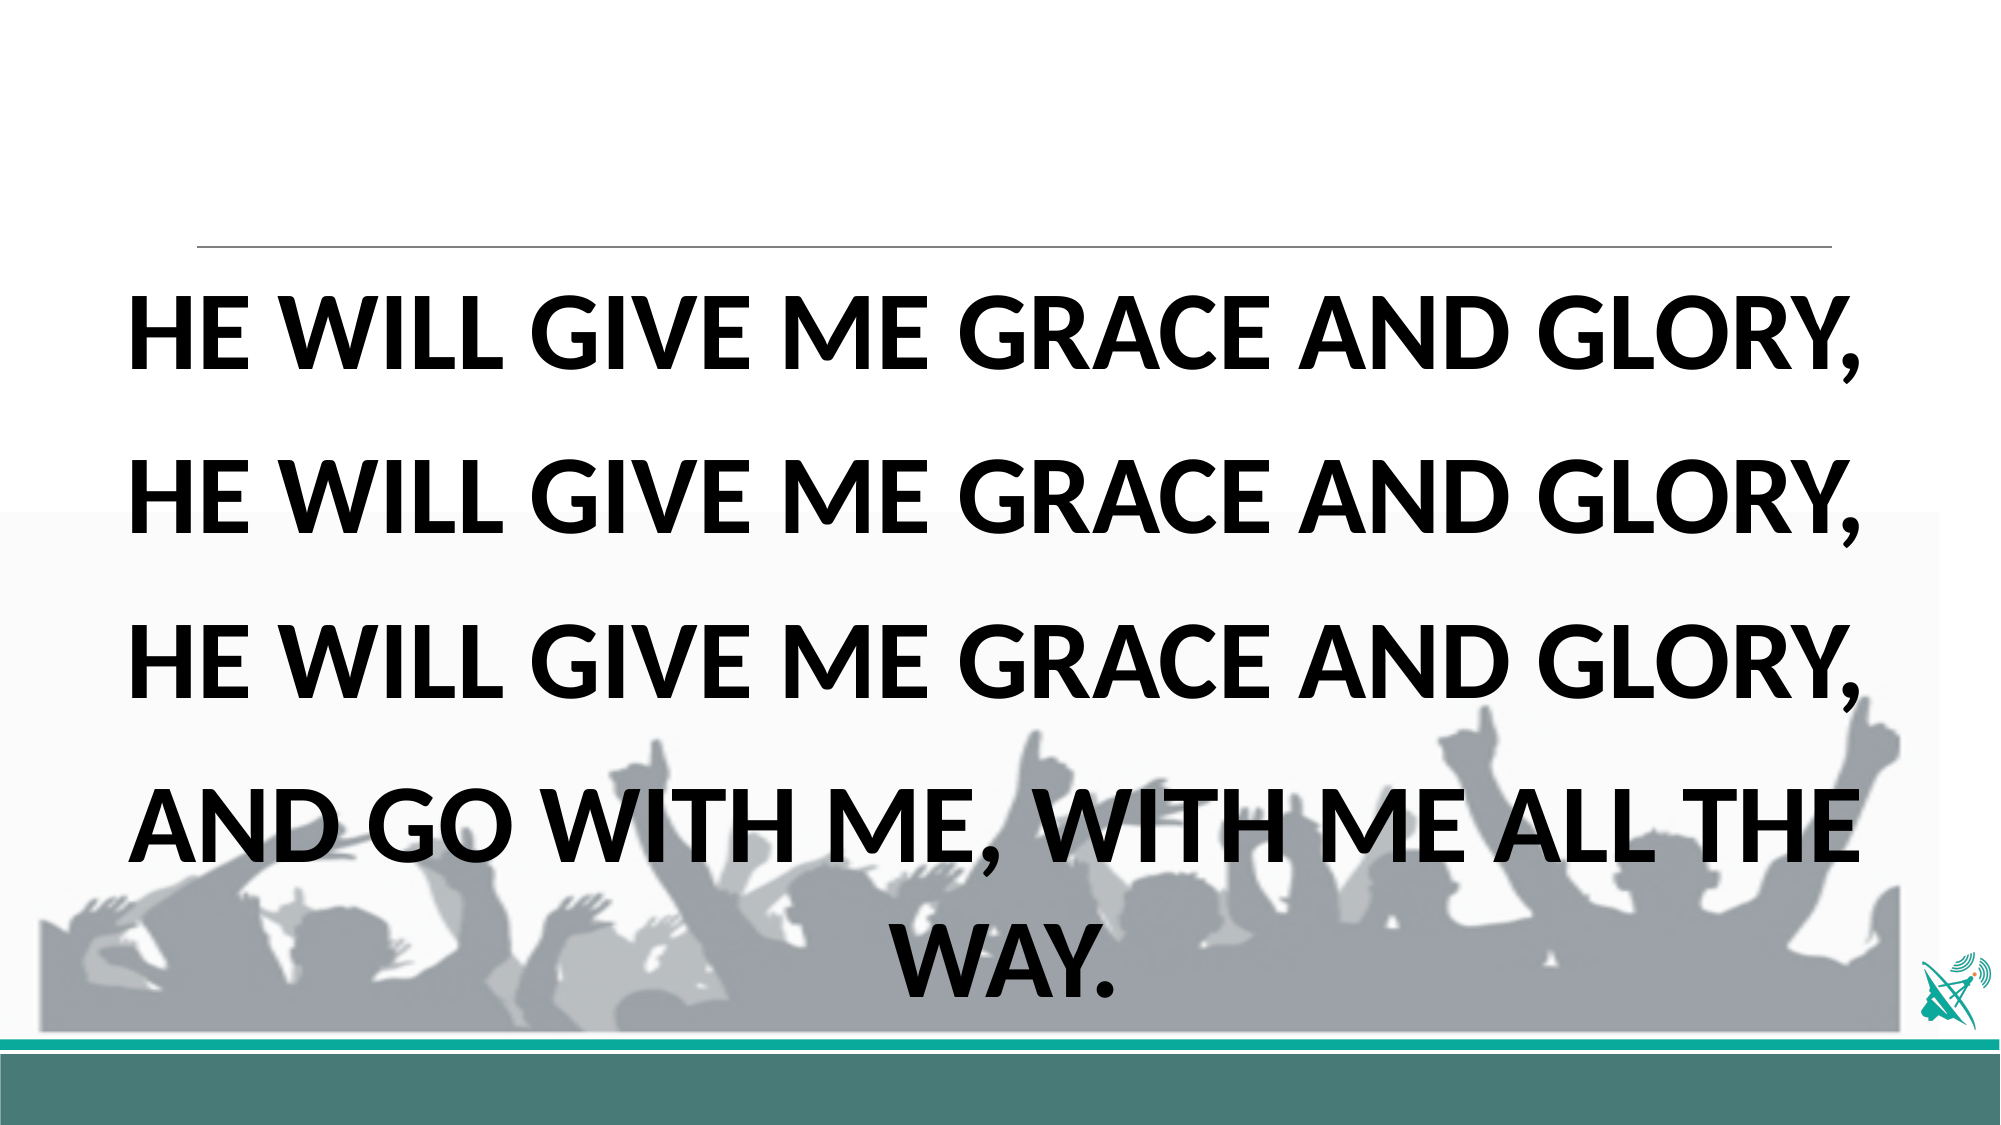

HE WILL GIVE ME GRACE AND GLORY,
HE WILL GIVE ME GRACE AND GLORY,
HE WILL GIVE ME GRACE AND GLORY,
AND GO WITH ME, WITH ME ALL THE WAY.